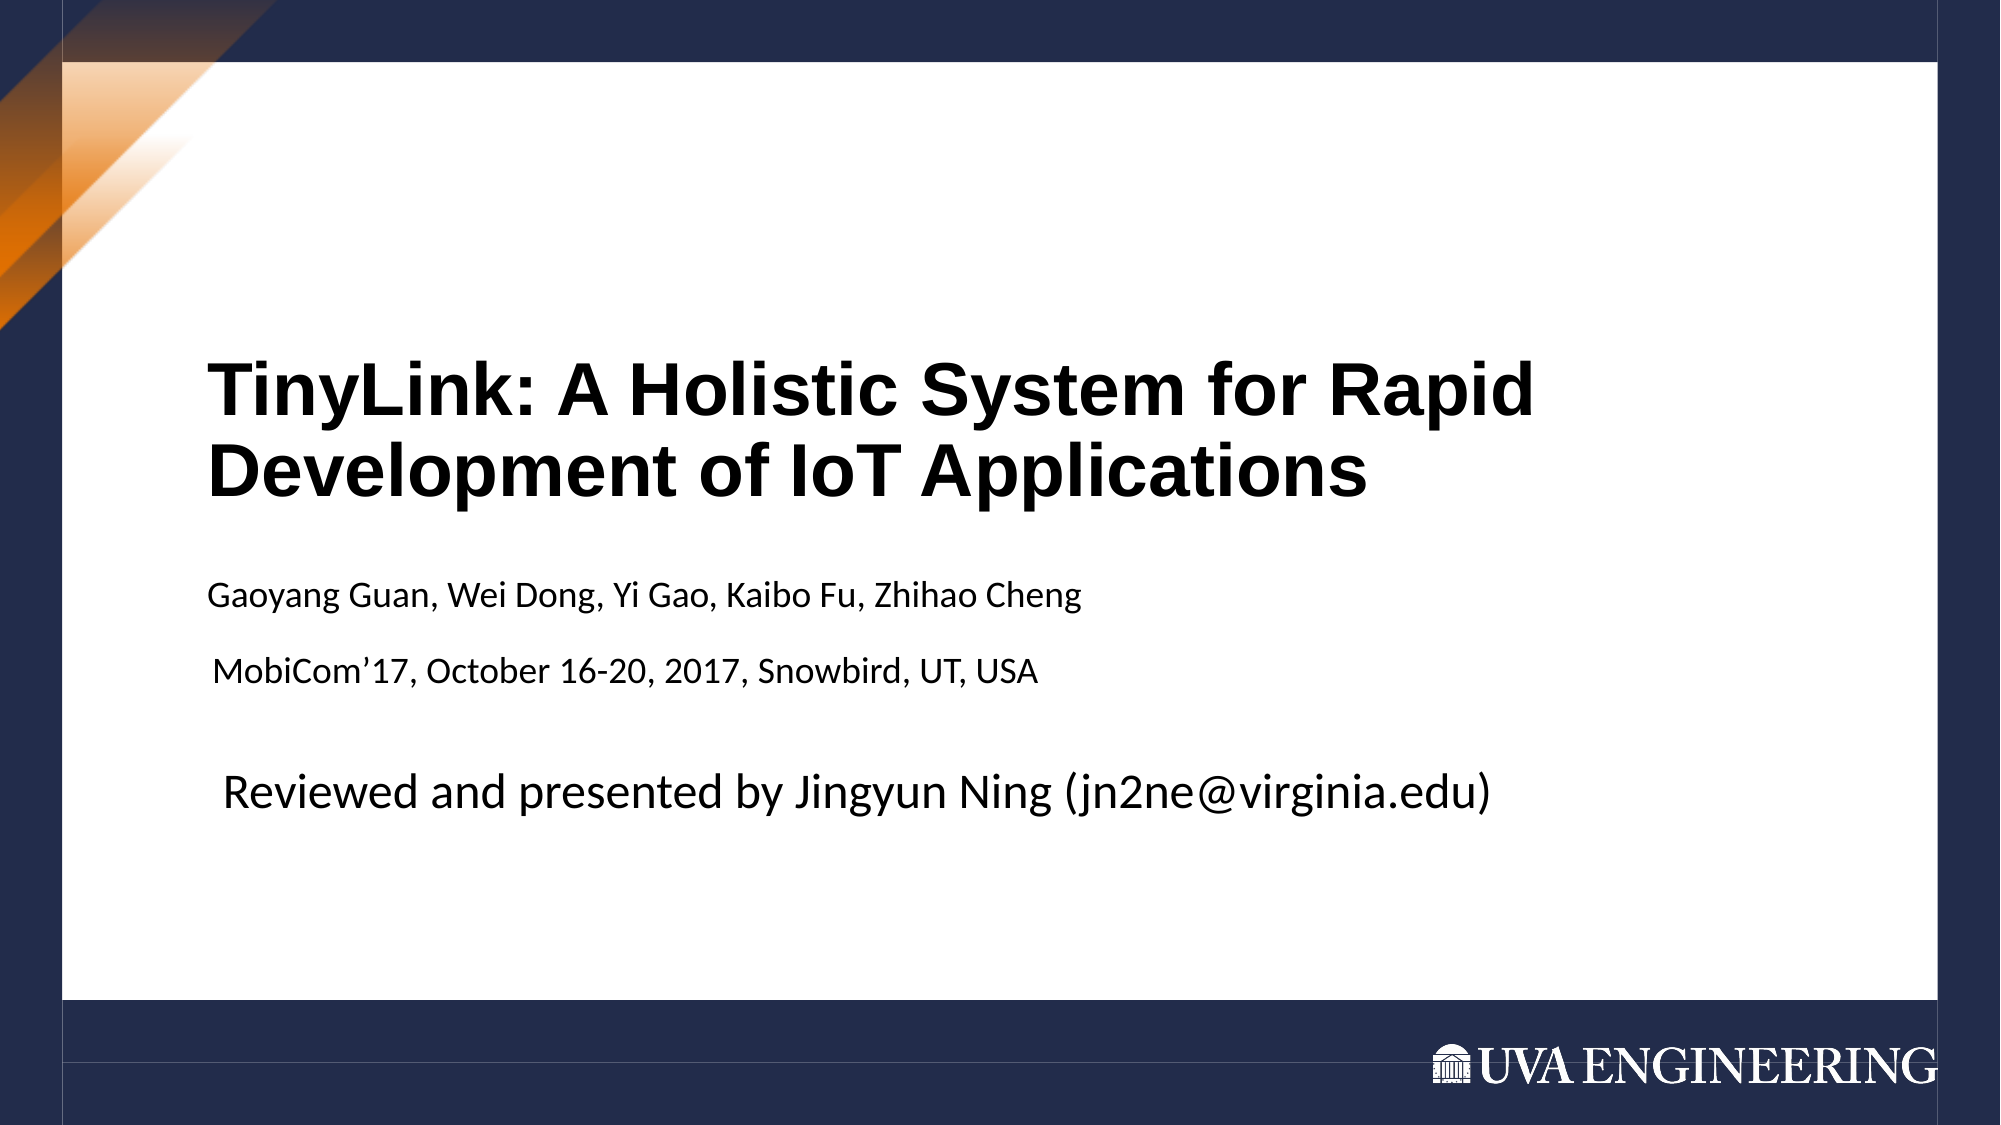

TinyLink: A Holistic System for Rapid Development of IoT Applications

Gaoyang Guan, Wei Dong, Yi Gao, Kaibo Fu, Zhihao Cheng

MobiCom’17, October 16-20, 2017, Snowbird, UT, USA
Reviewed and presented by Jingyun Ning (jn2ne@virginia.edu)